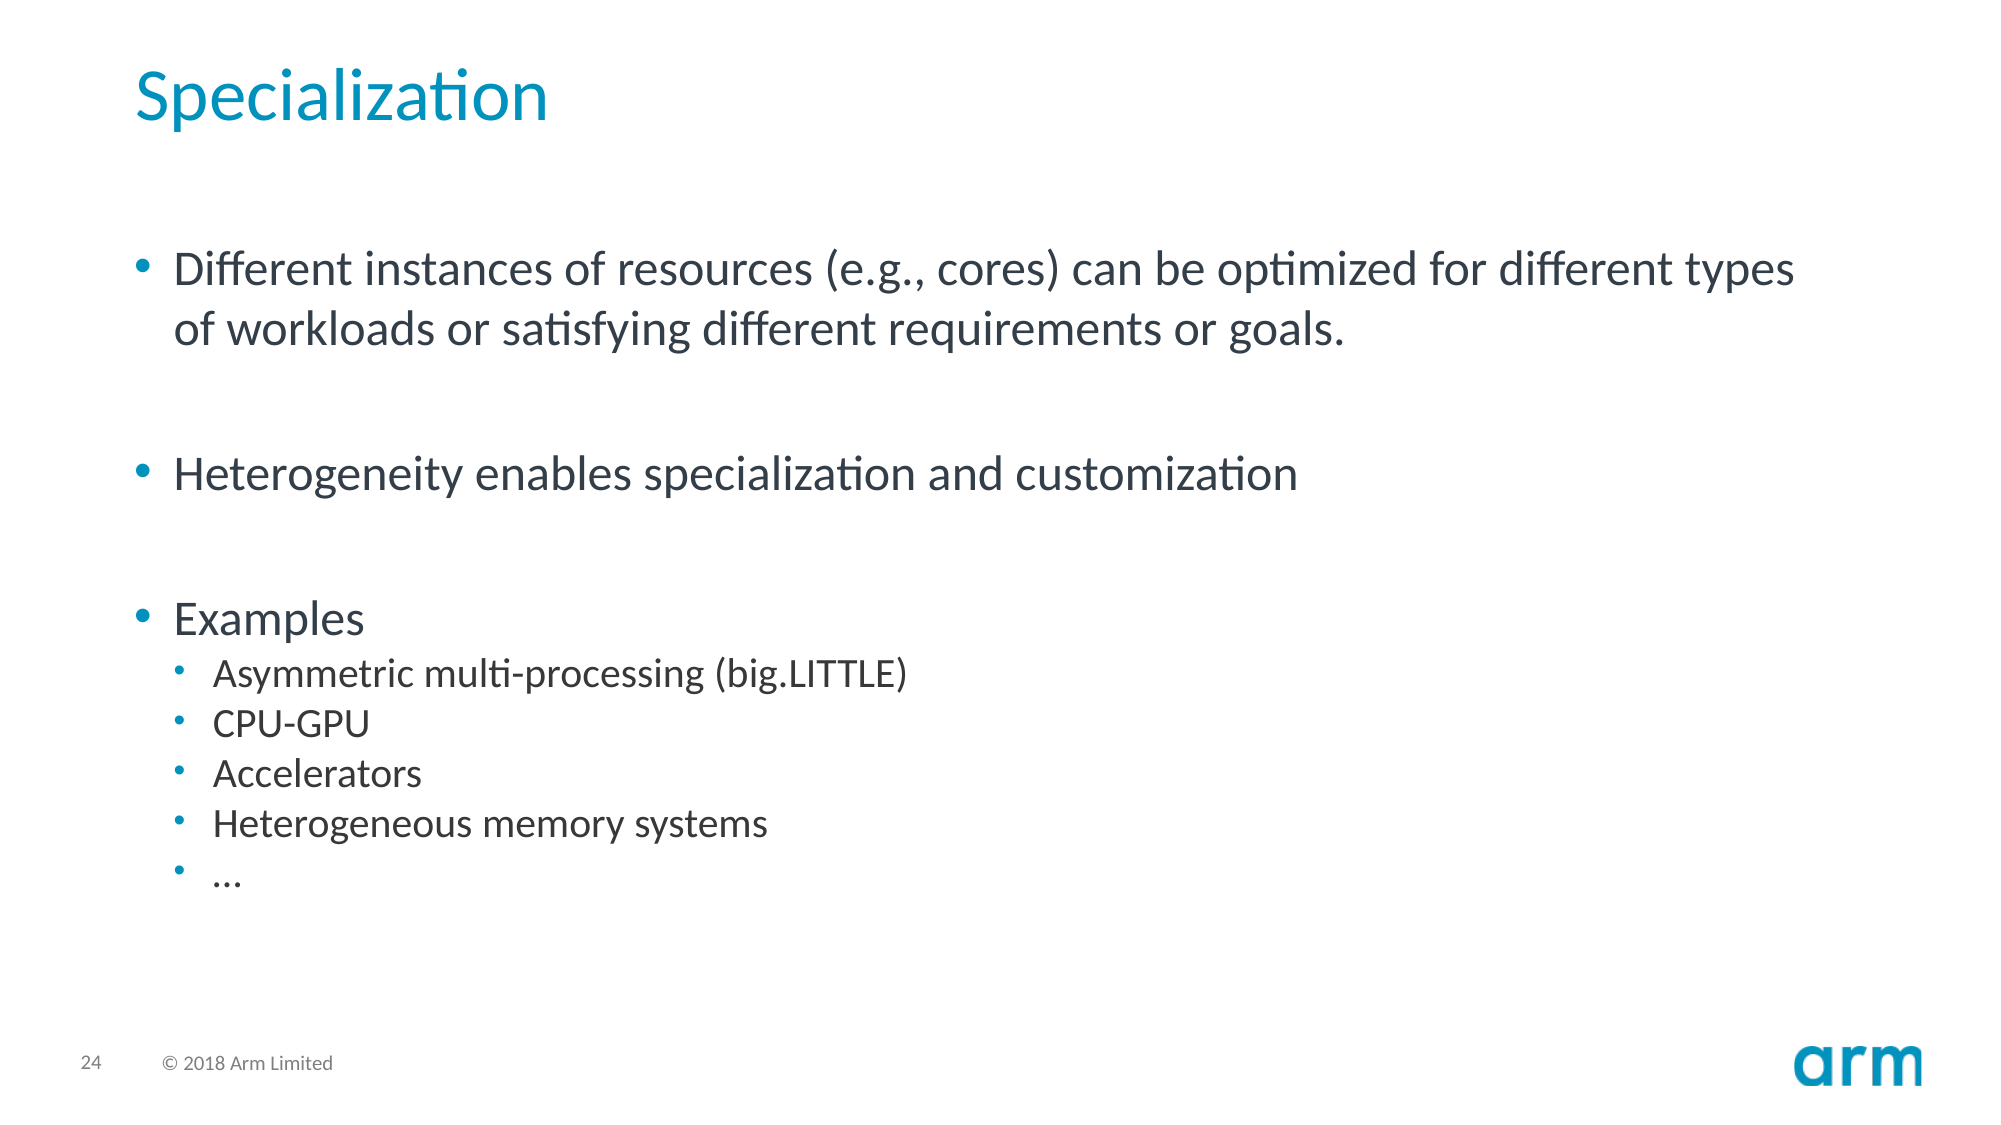

# Specialization
Different instances of resources (e.g., cores) can be optimized for different types of workloads or satisfying different requirements or goals.

Heterogeneity enables specialization and customization

Examples
Asymmetric multi-processing (big.LITTLE)
CPU-GPU
Accelerators
Heterogeneous memory systems
…